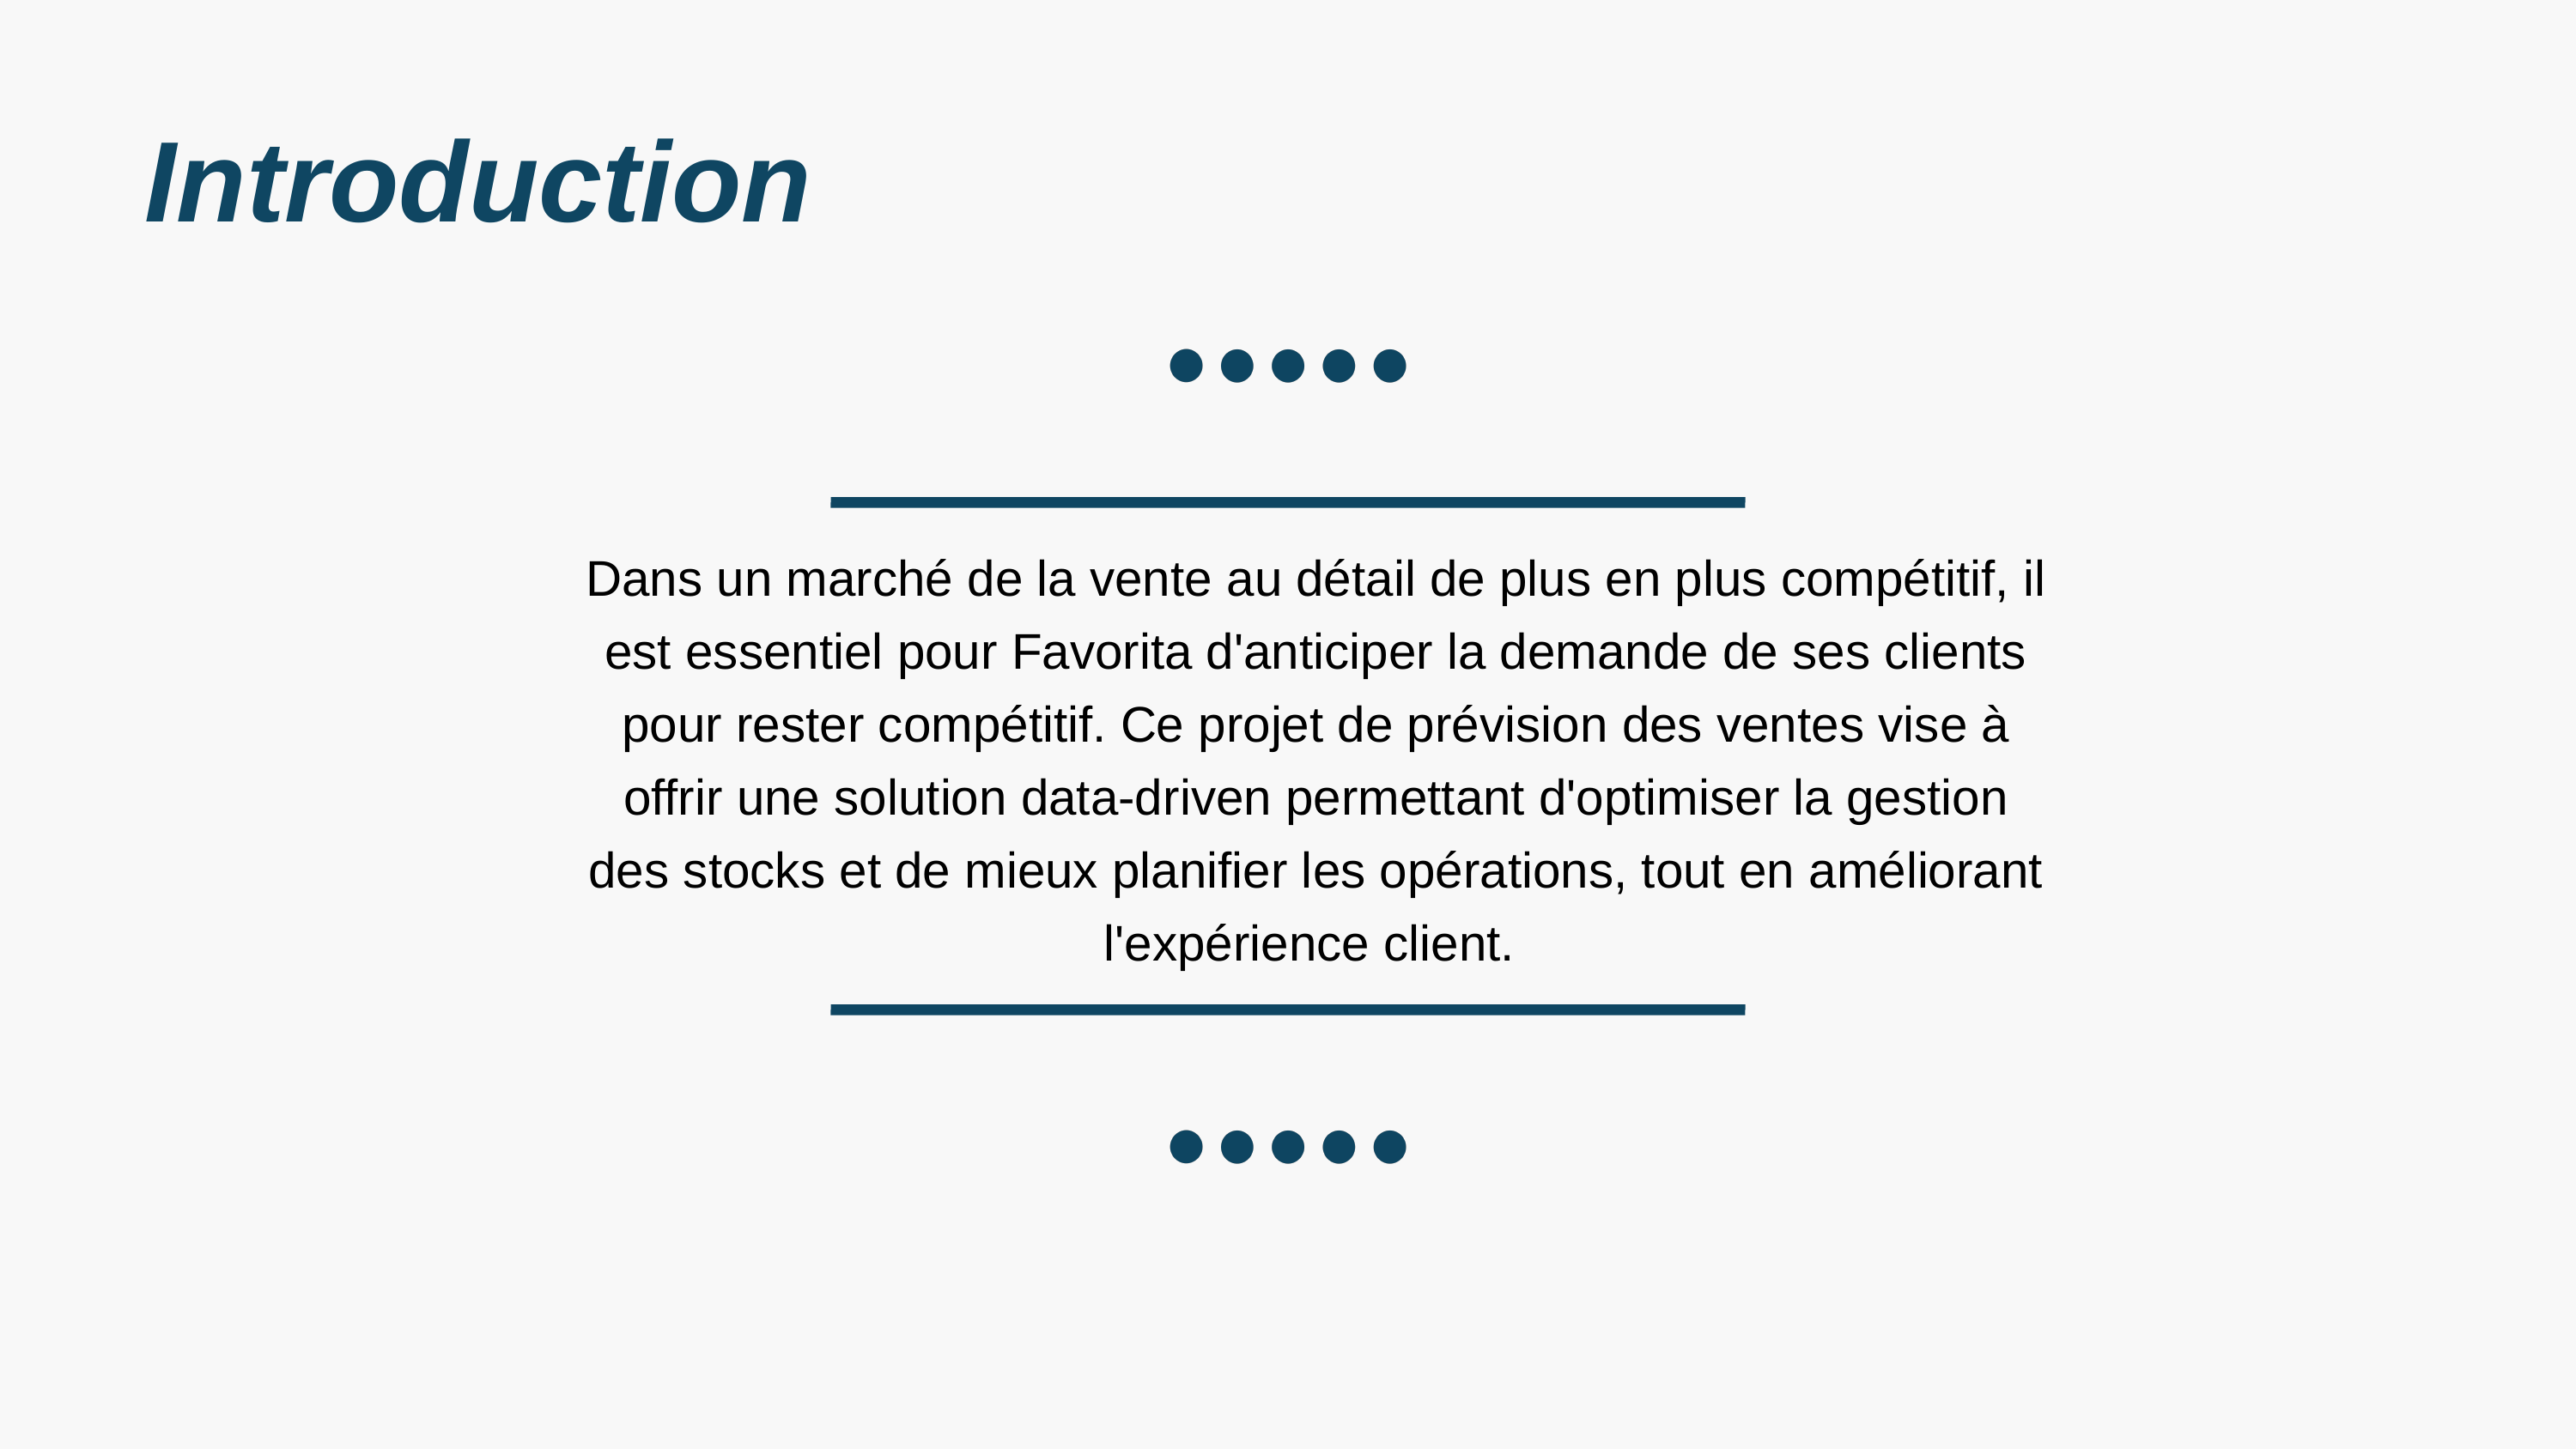

Introduction

Dans un marché de la vente au détail de plus en plus compétitif, il est essentiel pour Favorita d'anticiper la demande de ses clients pour rester compétitif. Ce projet de prévision des ventes vise à offrir une solution data-driven permettant d'optimiser la gestion des stocks et de mieux planifier les opérations, tout en améliorant l'expérience client.